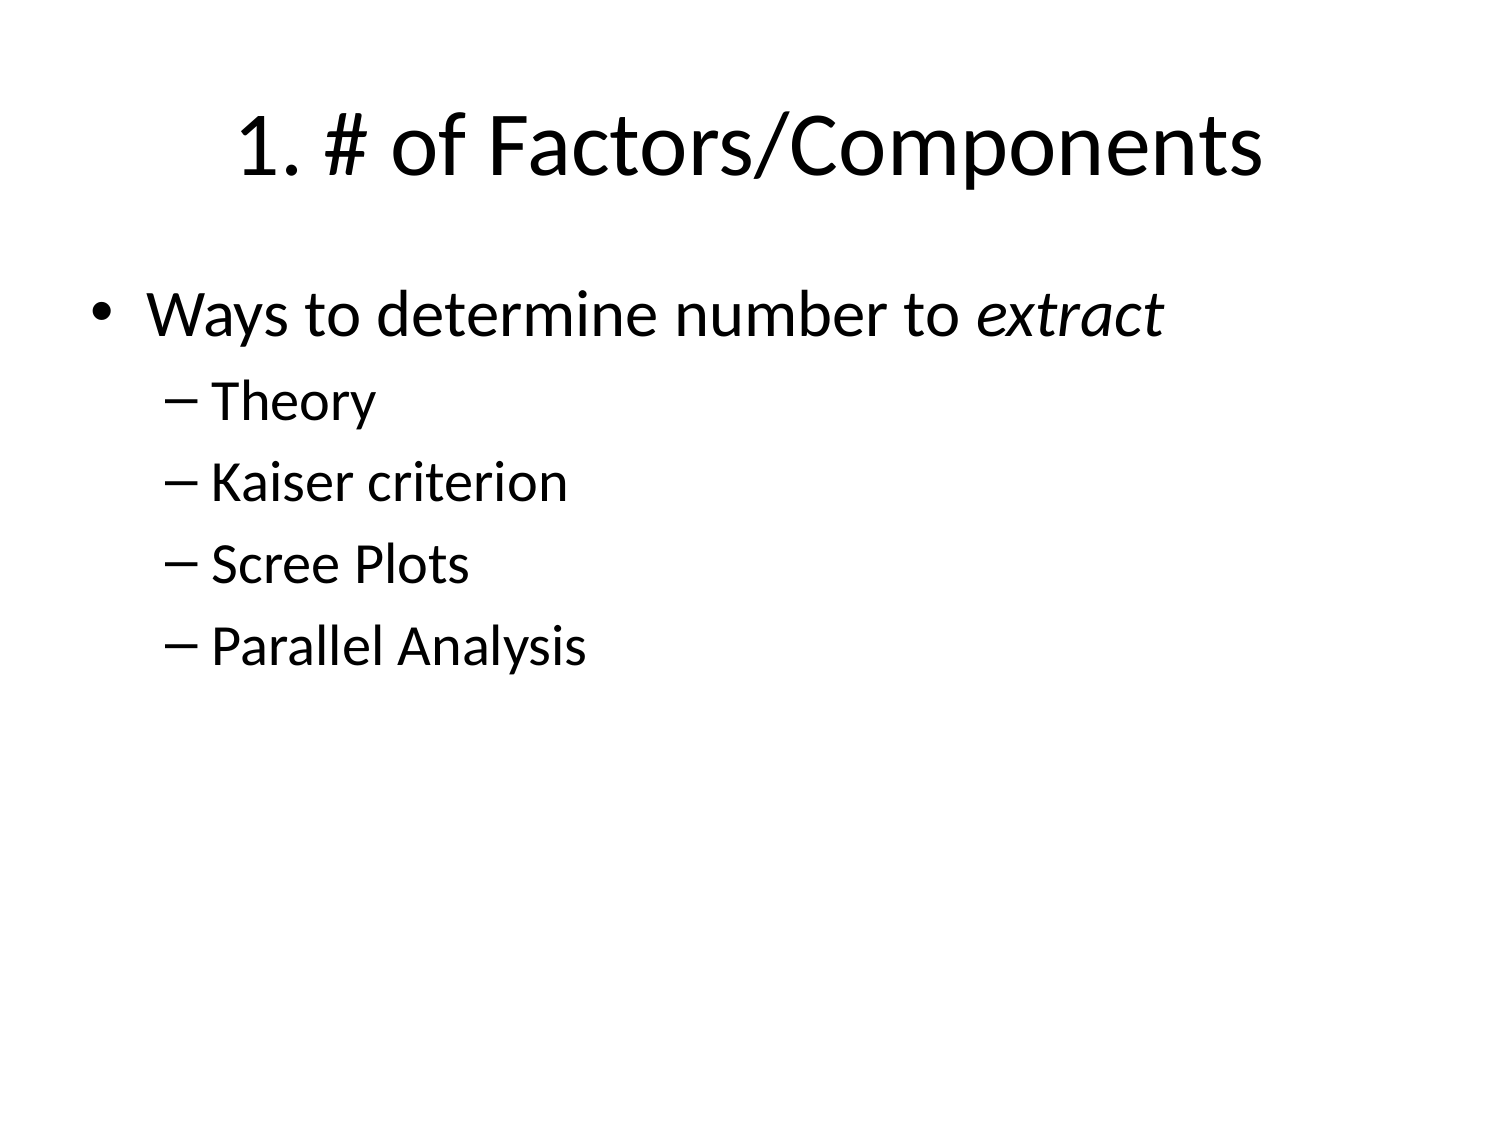

# 1. # of Factors/Components
Ways to determine number to extract
Theory
Kaiser criterion
Scree Plots
Parallel Analysis